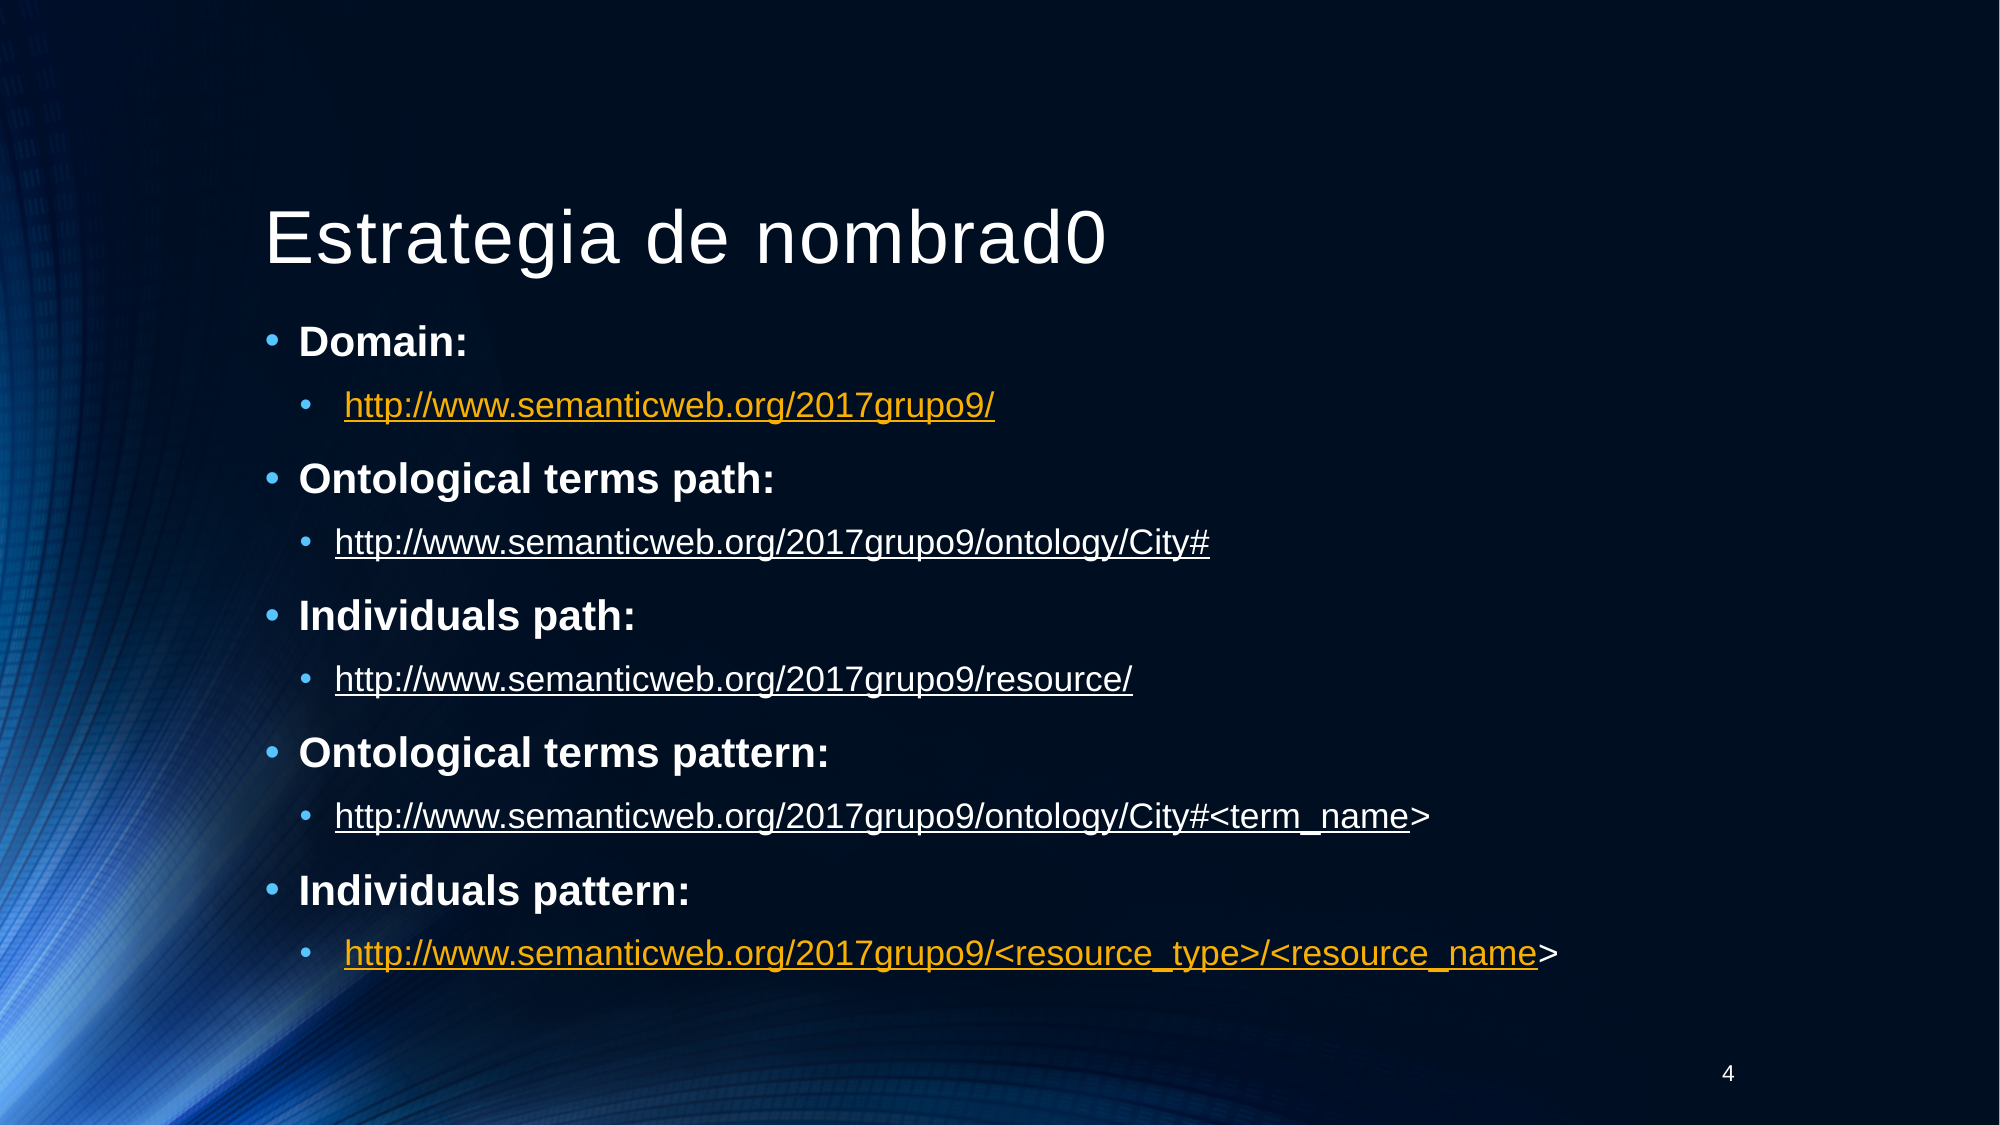

# Estrategia de nombrad0
Domain:
 http://www.semanticweb.org/2017grupo9/
Ontological terms path:
http://www.semanticweb.org/2017grupo9/ontology/City#
Individuals path:
http://www.semanticweb.org/2017grupo9/resource/
Ontological terms pattern:
http://www.semanticweb.org/2017grupo9/ontology/City#<term_name>
Individuals pattern:
 http://www.semanticweb.org/2017grupo9/<resource_type>/<resource_name>
4